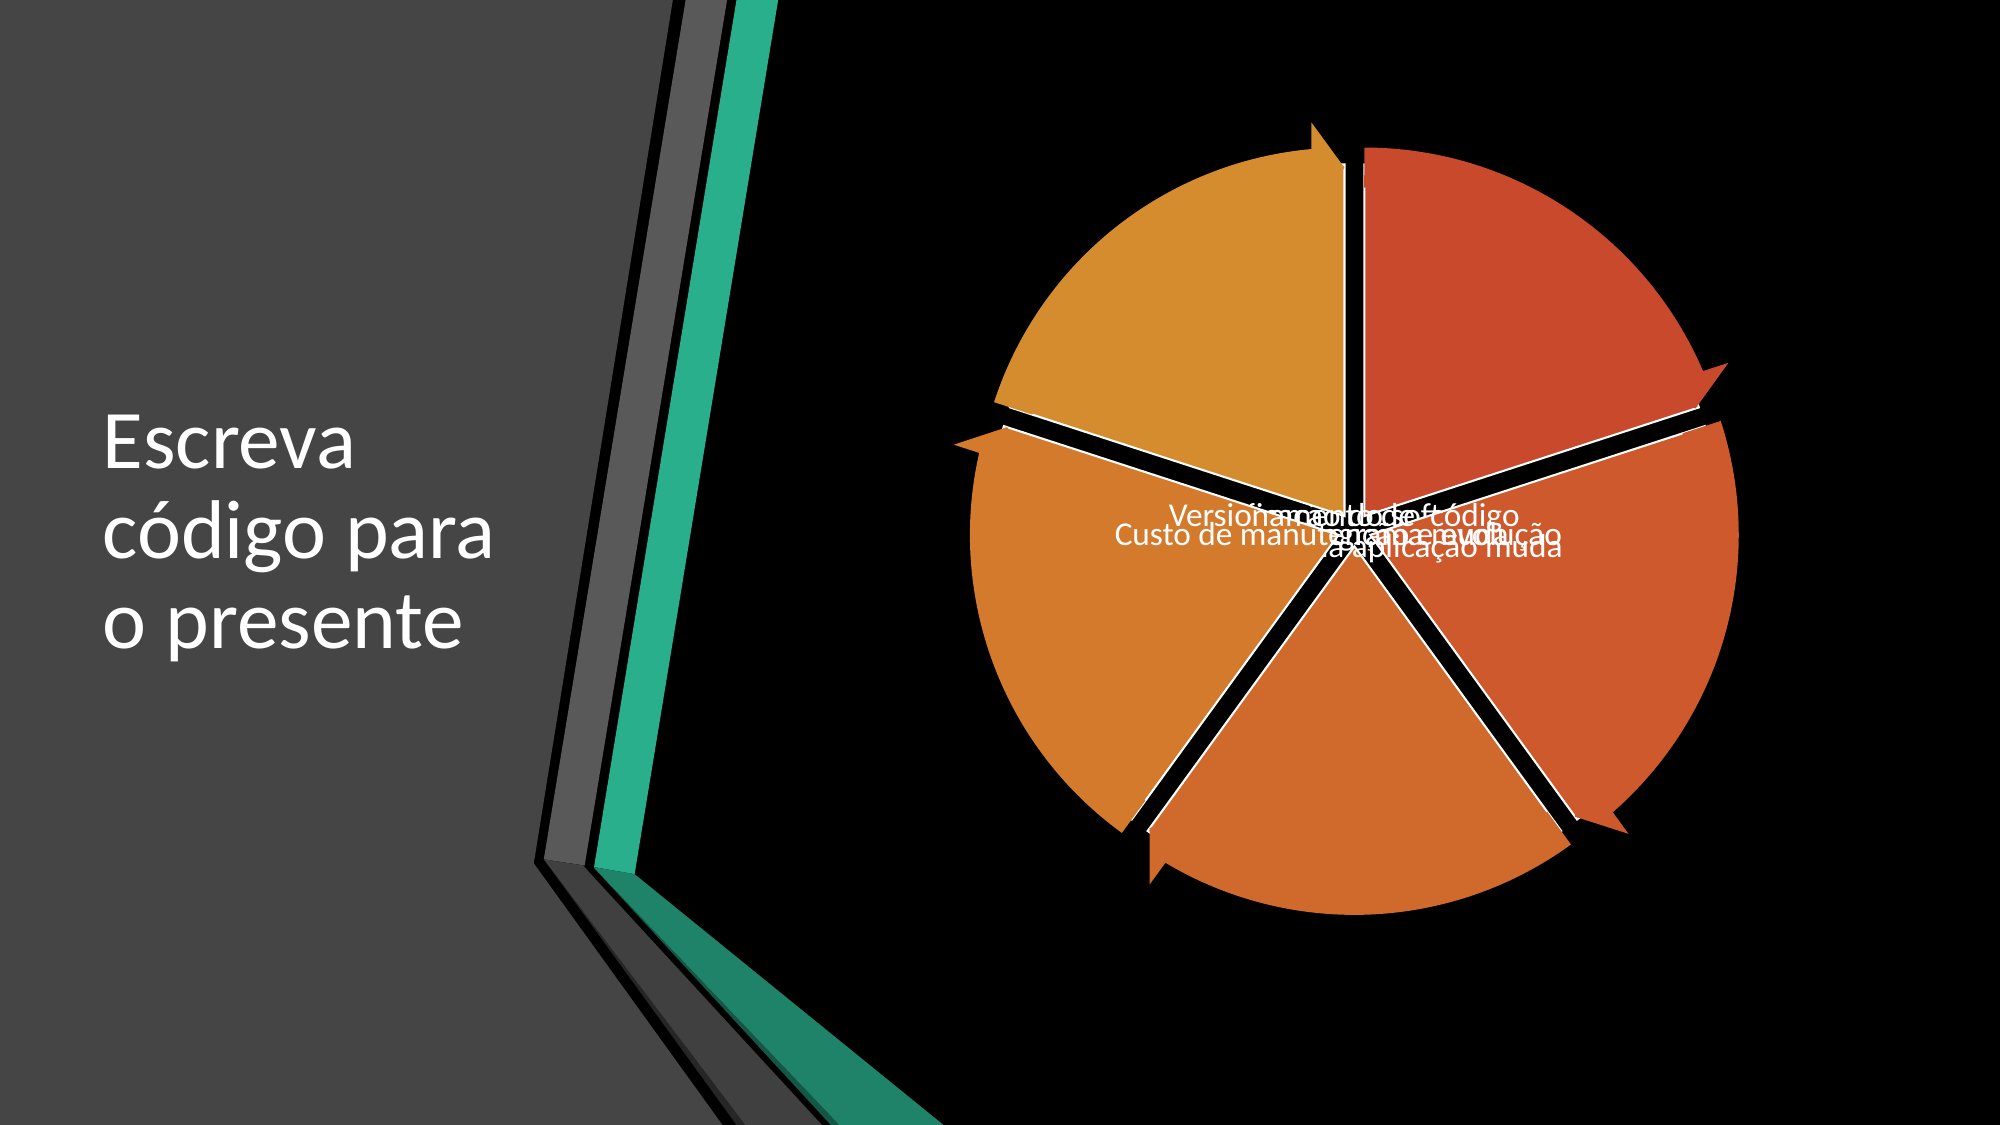

# Escreva código para o presente
A especificação do software muda
O cronograma muda
O ambiente da aplicação muda
Custo de manutenção e evolução
Versionamento de  código